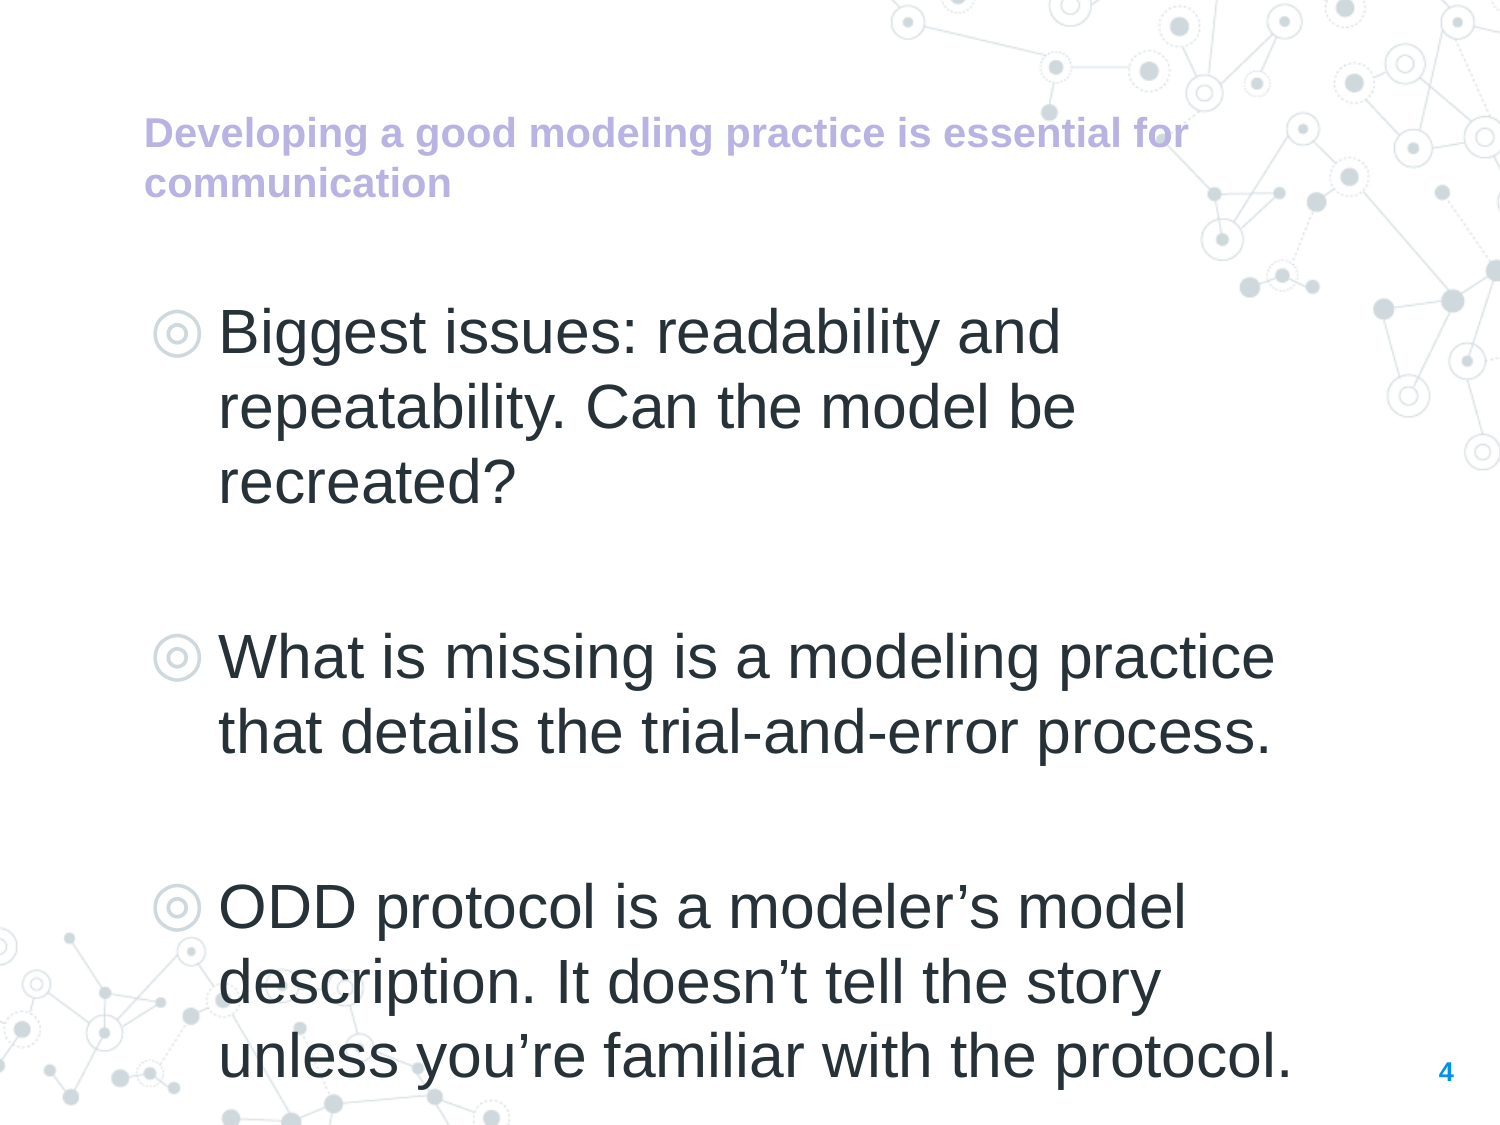

# Developing a good modeling practice is essential for communication
Biggest issues: readability and repeatability. Can the model be recreated?

What is missing is a modeling practice that details the trial-and-error process.

ODD protocol is a modeler’s model description. It doesn’t tell the story unless you’re familiar with the protocol.

4